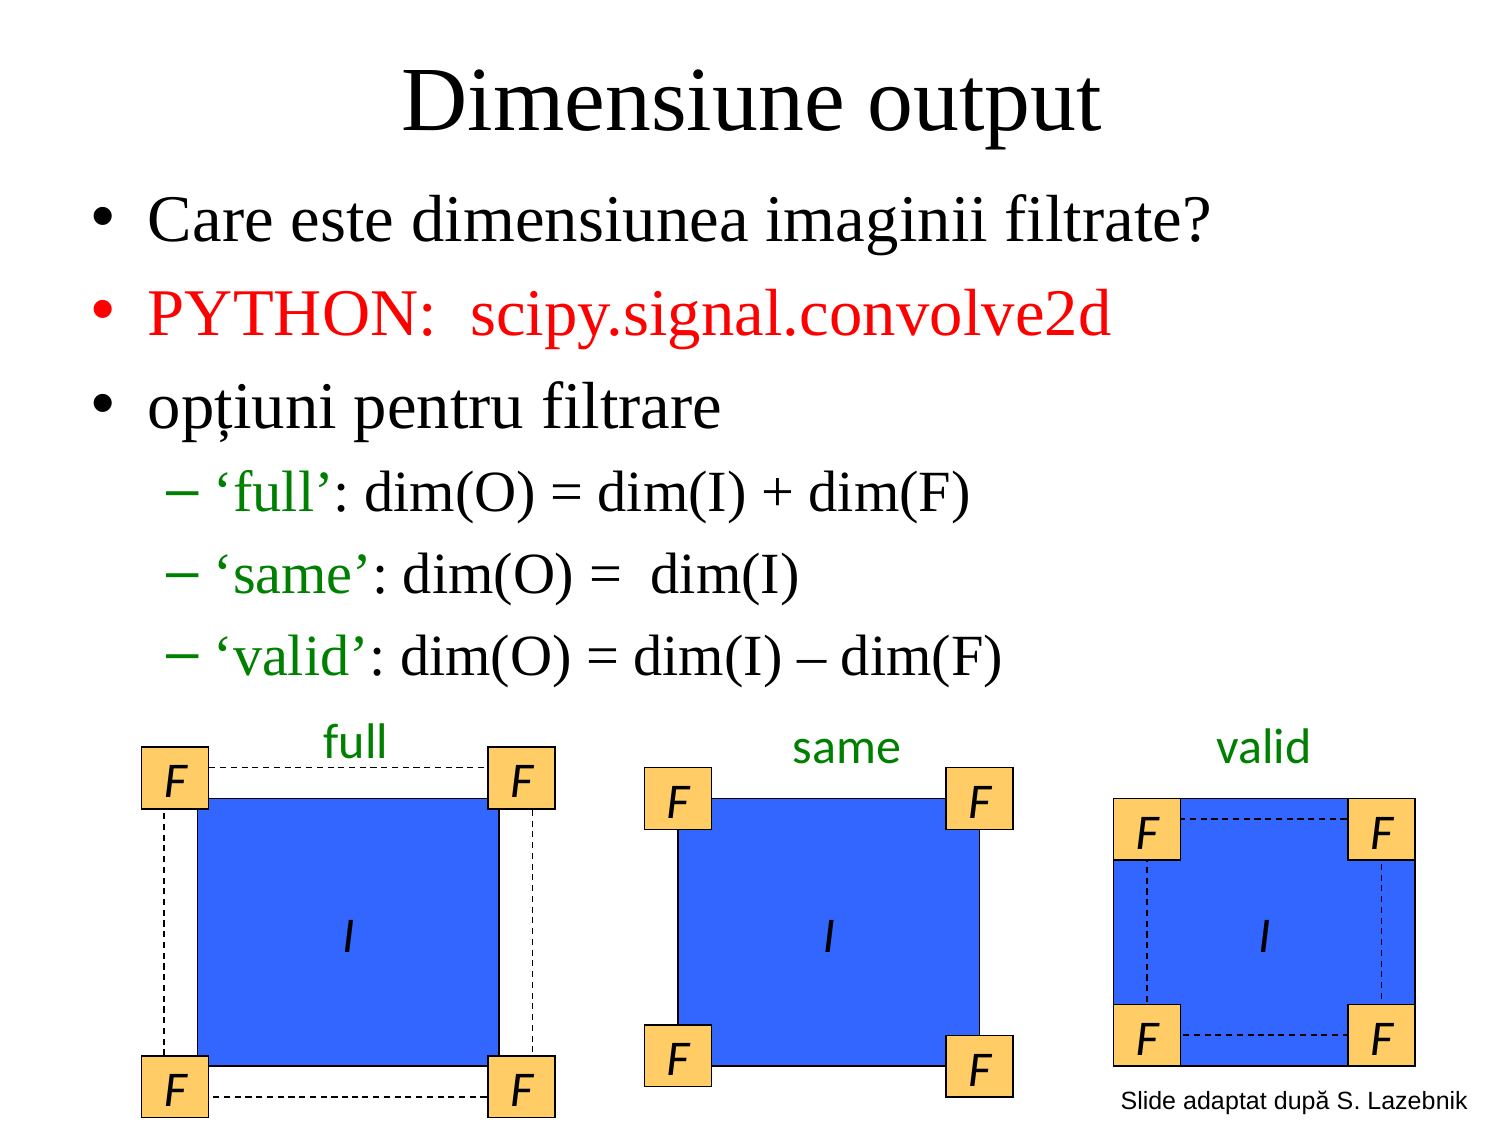

Dimensiune output
Care este dimensiunea imaginii filtrate?
PYTHON:  scipy.signal.convolve2d
opțiuni pentru filtrare
‘full’: dim(O) = dim(I) + dim(F)
‘same’: dim(O) =  dim(I)
‘valid’: dim(O) = dim(I) – dim(F)
full
same
valid
F
F

F
F
I
I
I
F
F

F
F
F
F
F
F
Slide adaptat după S. Lazebnik